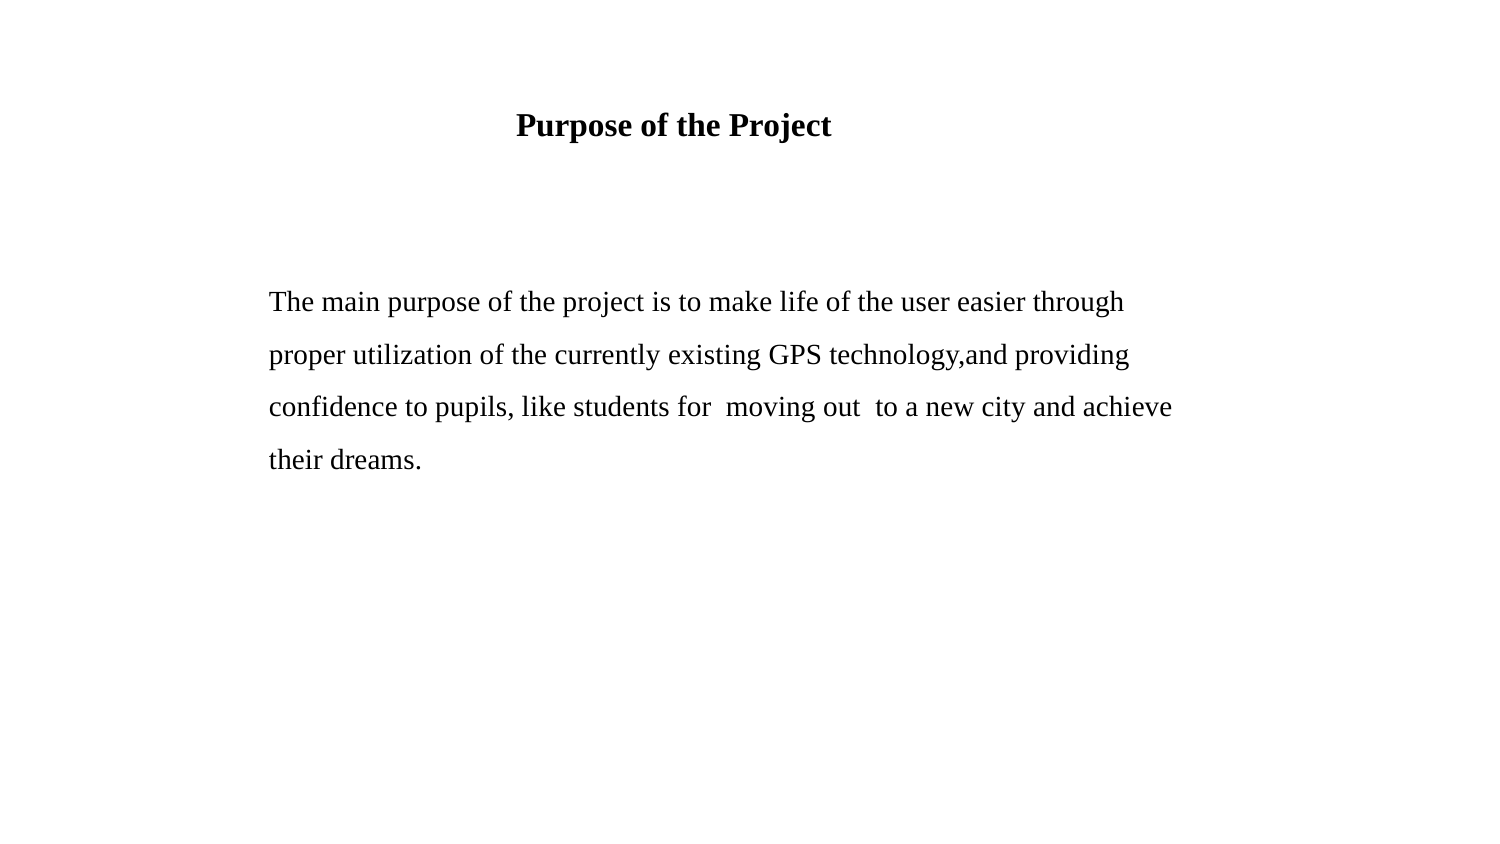

Purpose of the Project
The main purpose of the project is to make life of the user easier through proper utilization of the currently existing GPS technology,and providing confidence to pupils, like students for  moving out  to a new city and achieve their dreams.